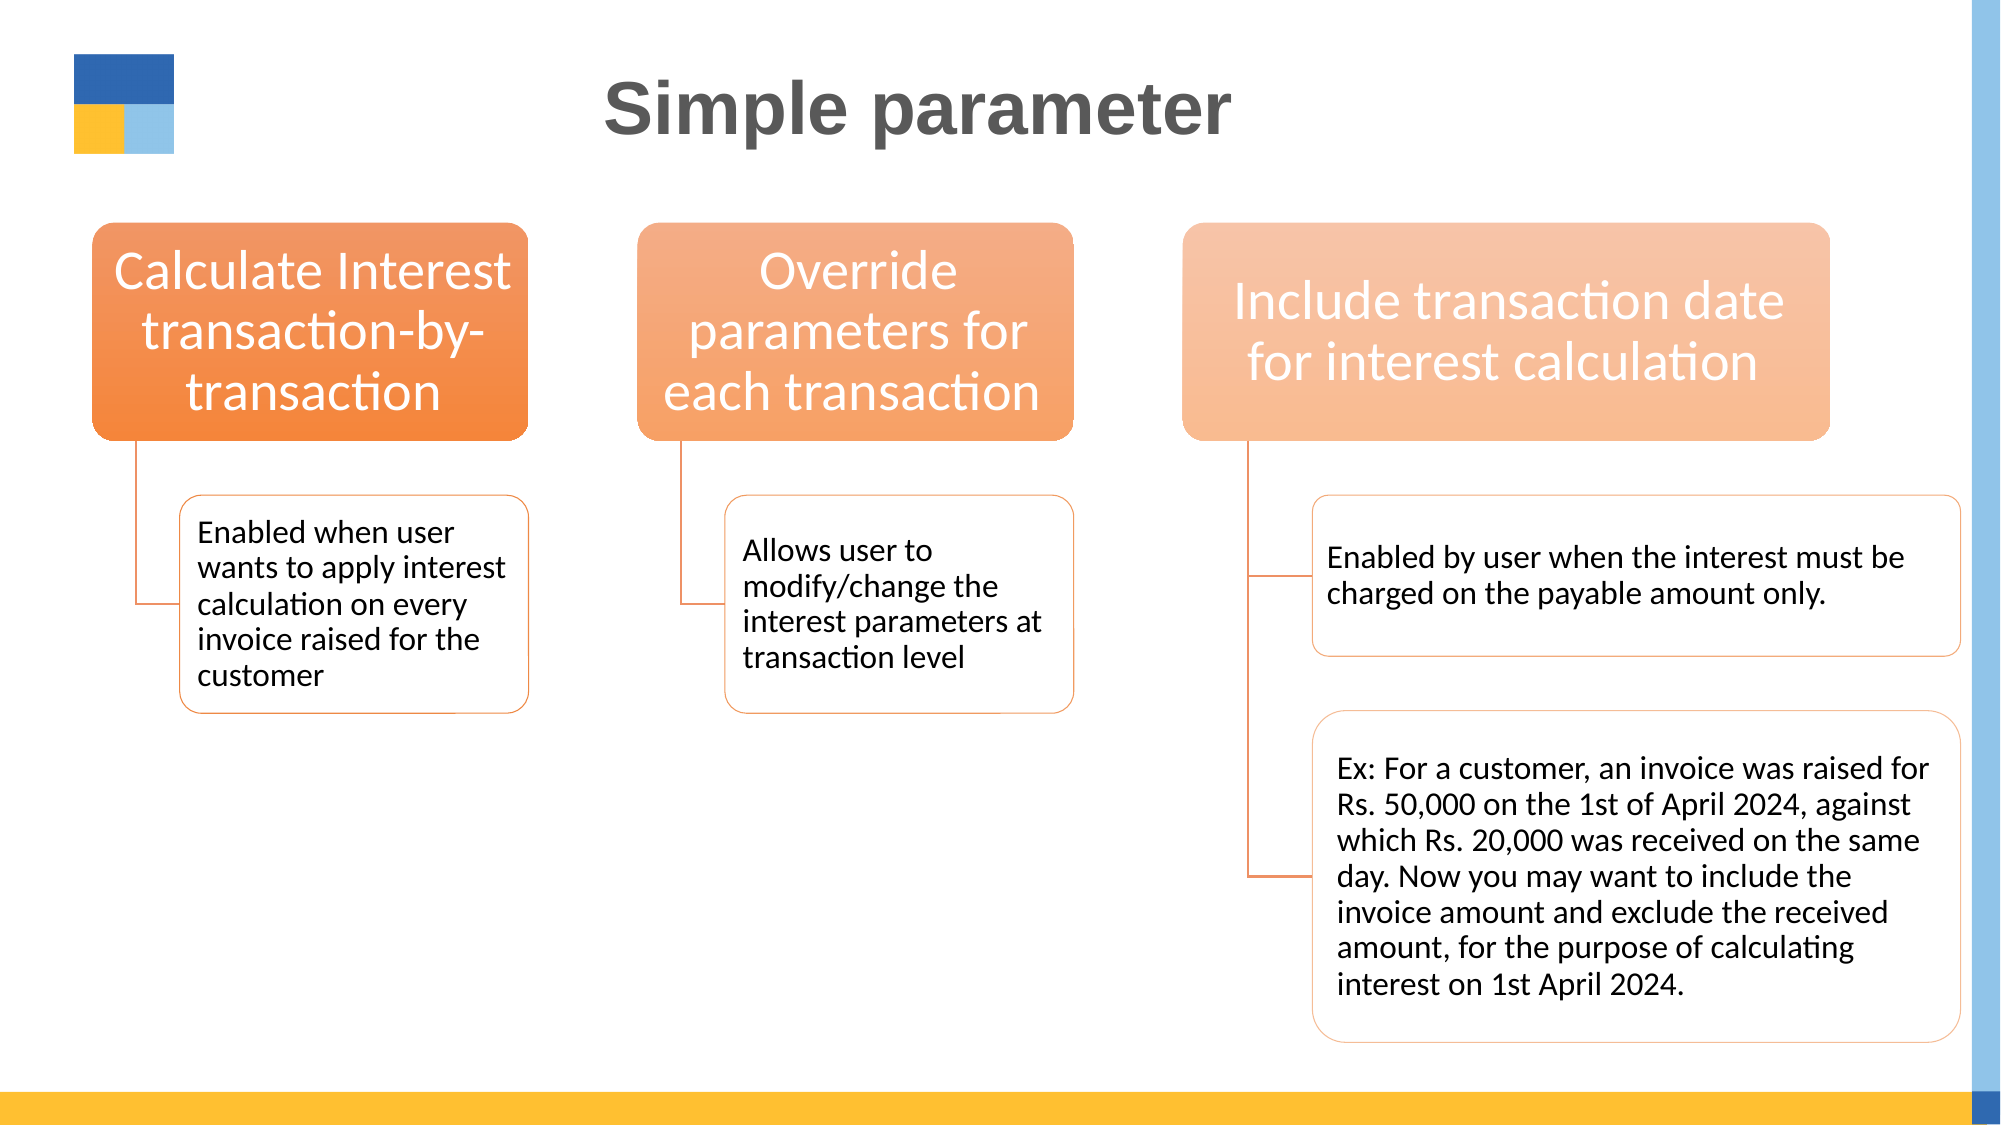

# Simple parameter
Calculate Interest transaction-by-transaction
Enabled when user wants to apply interest calculation on every invoice raised for the customer
Override parameters for each transaction
Allows user to modify/change the interest parameters at transaction level
Include transaction date for interest calculation
Enabled by user when the interest must be charged on the payable amount only.
Ex: For a customer, an invoice was raised for Rs. 50,000 on the 1st of April 2024, against which Rs. 20,000 was received on the same day. Now you may want to include the invoice amount and exclude the received amount, for the purpose of calculating interest on 1st April 2024.